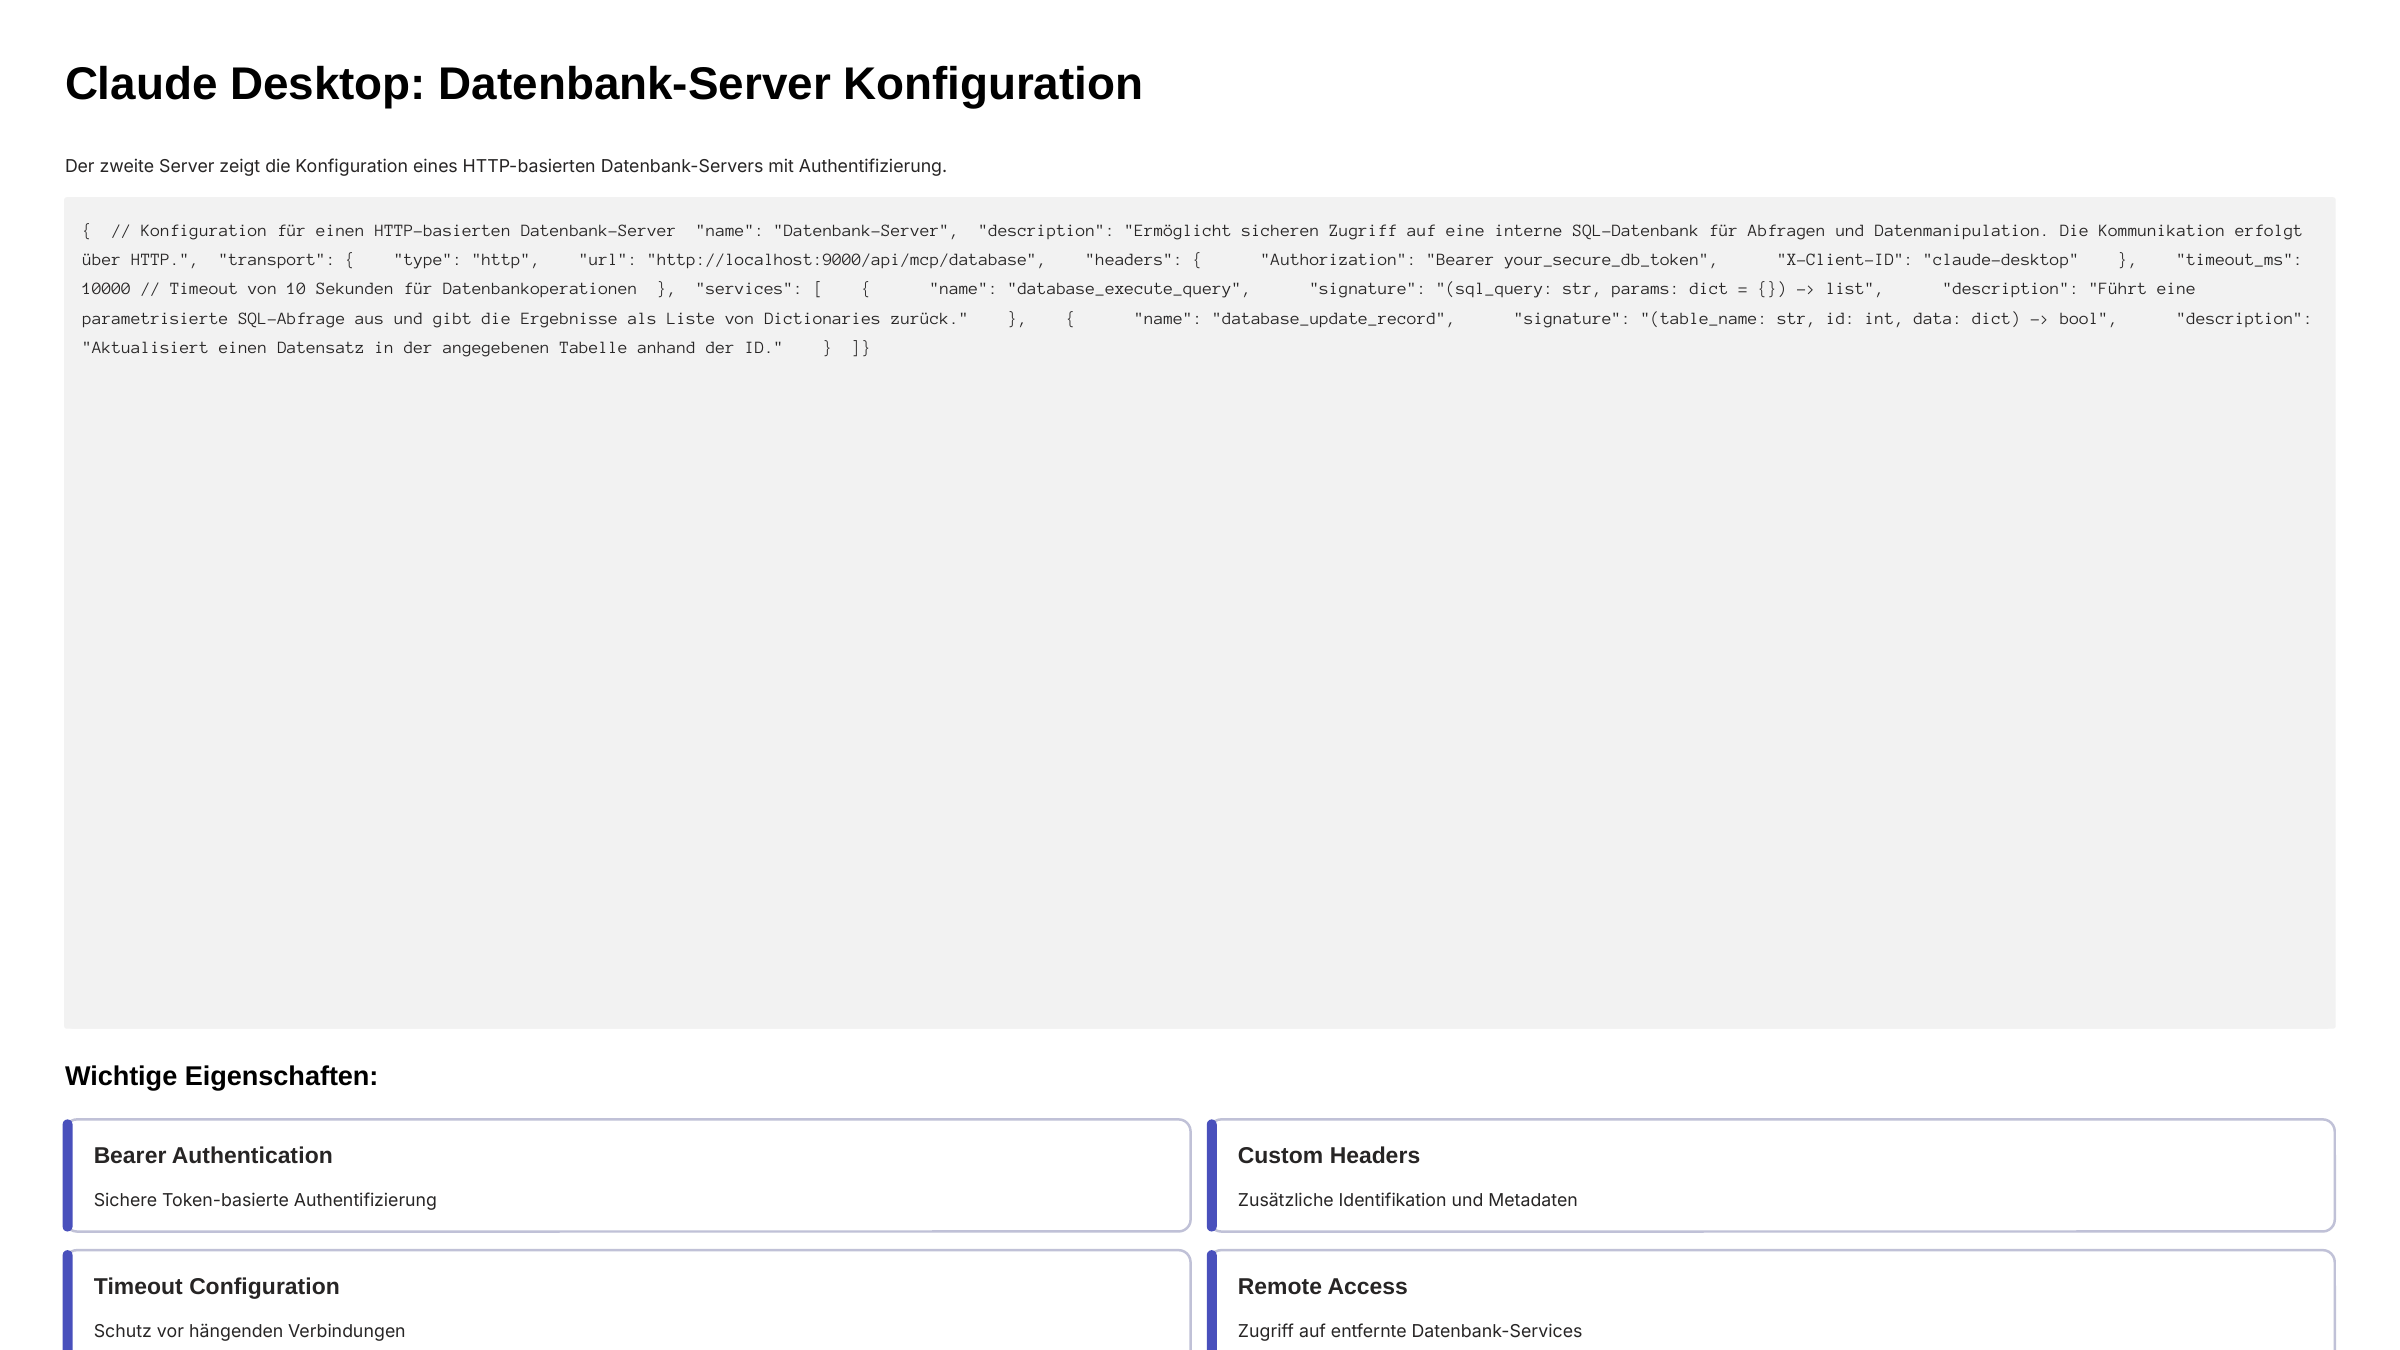

Claude Desktop: Datenbank-Server Konfiguration
Der zweite Server zeigt die Konfiguration eines HTTP-basierten Datenbank-Servers mit Authentifizierung.

{  // Konfiguration für einen HTTP-basierten Datenbank-Server  "name": "Datenbank-Server",  "description": "Ermöglicht sicheren Zugriff auf eine interne SQL-Datenbank für Abfragen und Datenmanipulation. Die Kommunikation erfolgt über HTTP.",  "transport": {    "type": "http",    "url": "http://localhost:9000/api/mcp/database",    "headers": {      "Authorization": "Bearer your_secure_db_token",      "X-Client-ID": "claude-desktop"    },    "timeout_ms": 10000 // Timeout von 10 Sekunden für Datenbankoperationen  },  "services": [    {      "name": "database_execute_query",      "signature": "(sql_query: str, params: dict = {}) -> list",      "description": "Führt eine parametrisierte SQL-Abfrage aus und gibt die Ergebnisse als Liste von Dictionaries zurück."    },    {      "name": "database_update_record",      "signature": "(table_name: str, id: int, data: dict) -> bool",      "description": "Aktualisiert einen Datensatz in der angegebenen Tabelle anhand der ID."    }  ]}
Wichtige Eigenschaften:

Bearer Authentication
Custom Headers
Sichere Token-basierte Authentifizierung
Zusätzliche Identifikation und Metadaten

Timeout Configuration
Remote Access
Schutz vor hängenden Verbindungen
Zugriff auf entfernte Datenbank-Services